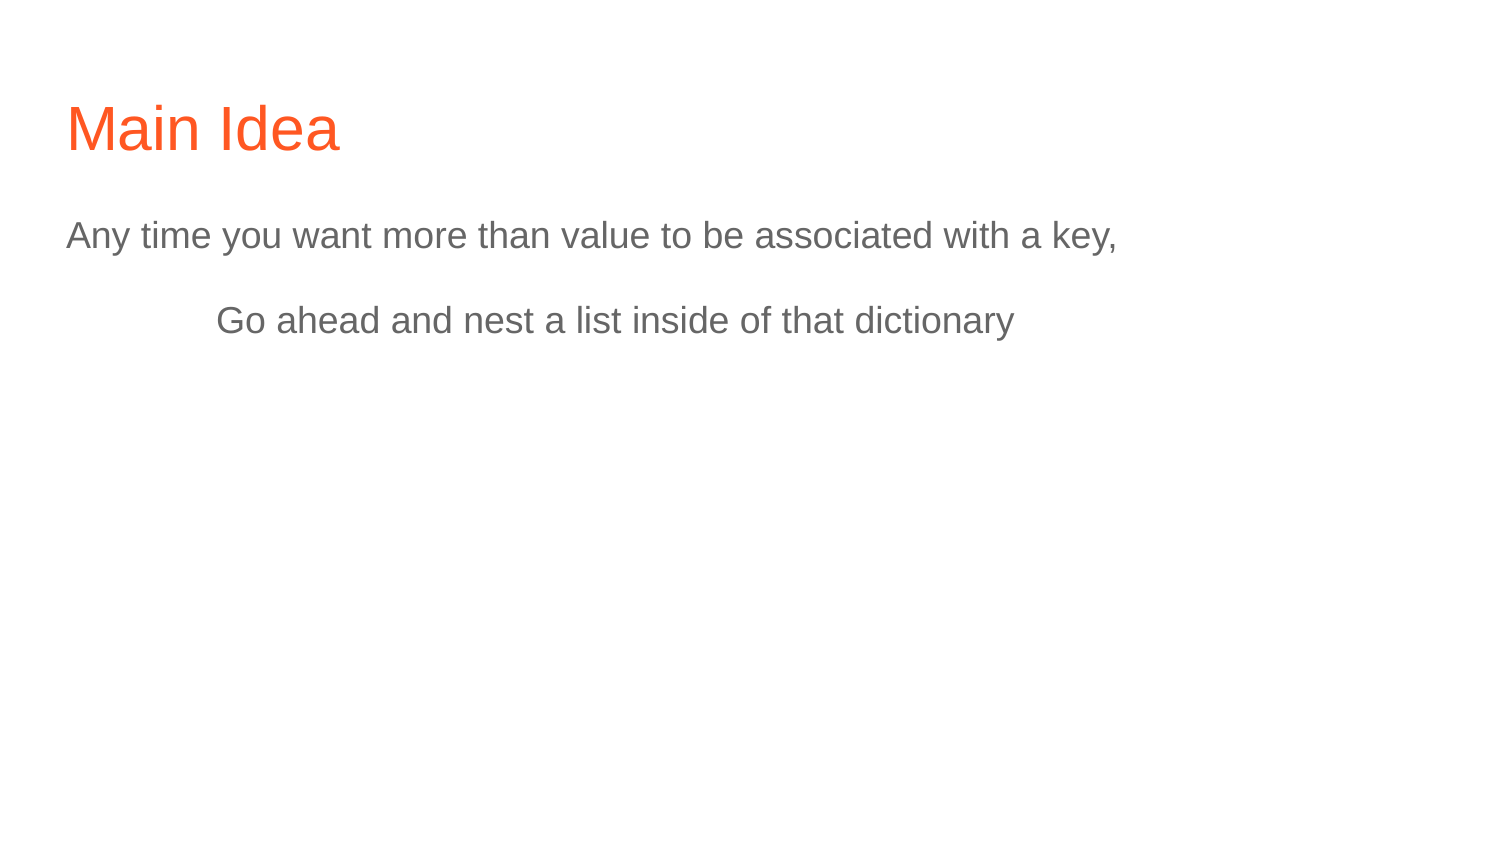

# Main Idea
Any time you want more than value to be associated with a key,
	Go ahead and nest a list inside of that dictionary